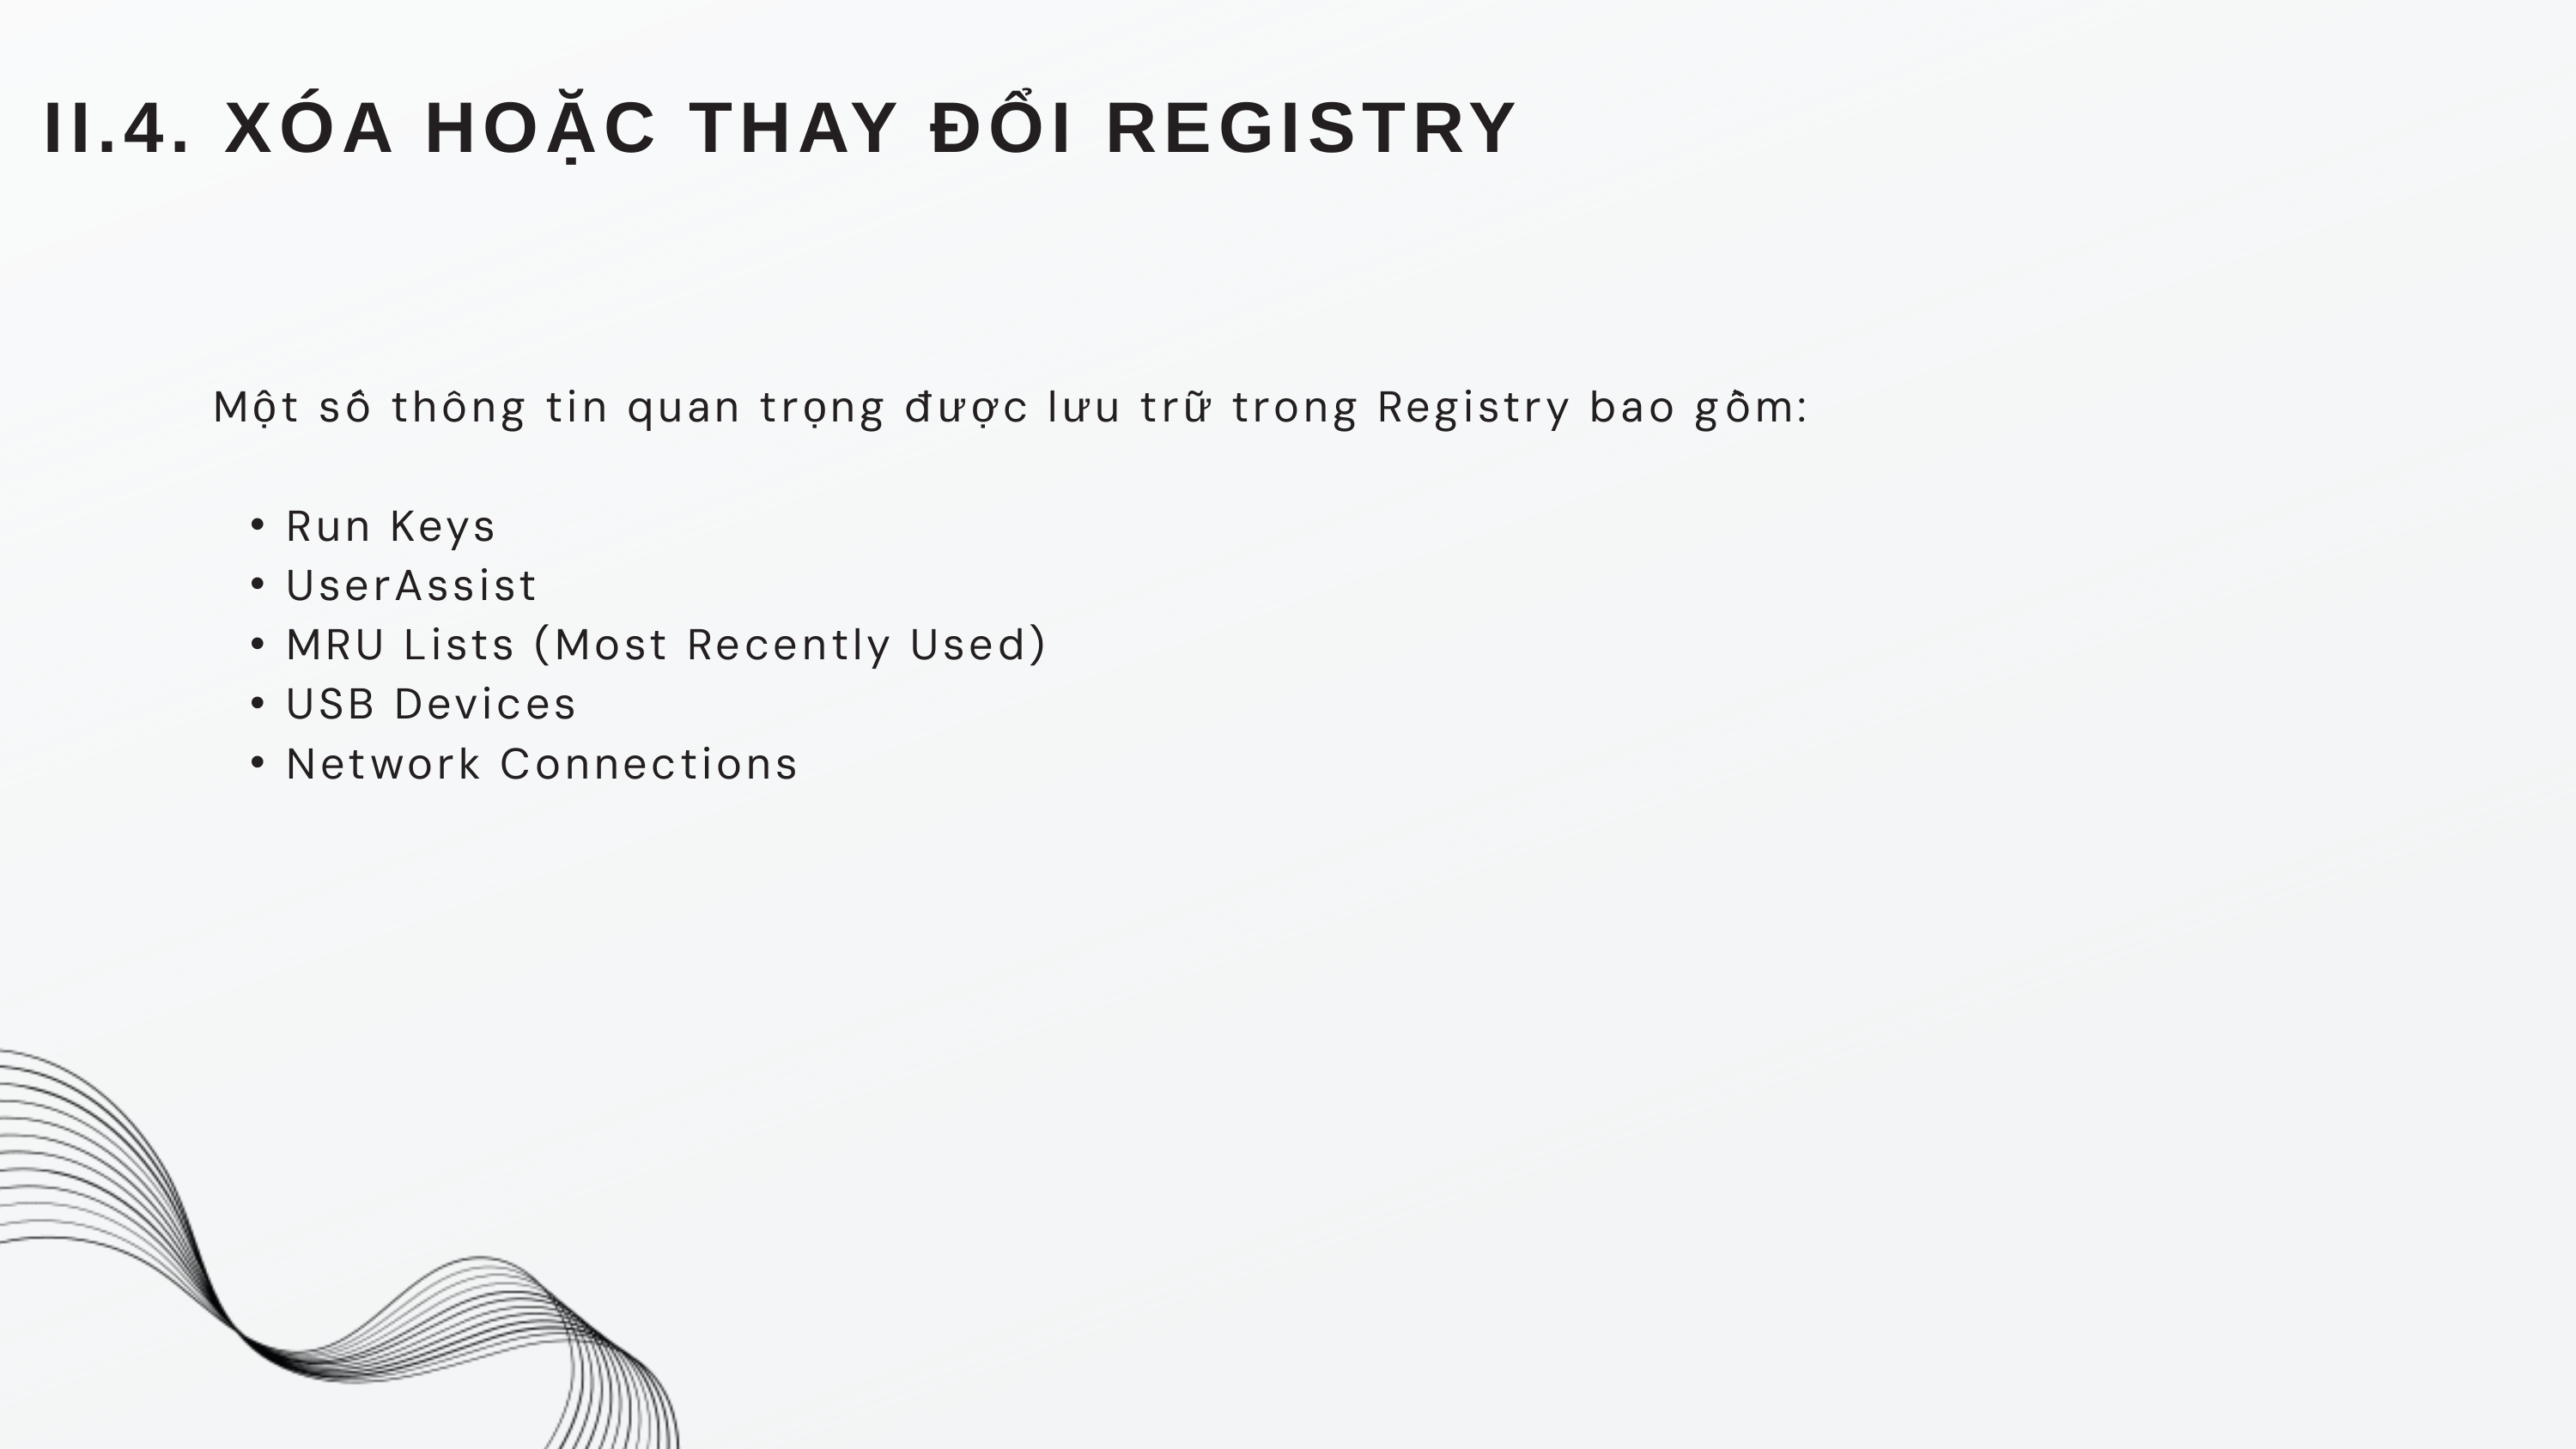

II.4. XÓA HOẶC THAY ĐỔI REGISTRY
Một số thông tin quan trọng được lưu trữ trong Registry bao gồm:

Run Keys
UserAssist
MRU Lists (Most Recently Used)
USB Devices
Network Connections